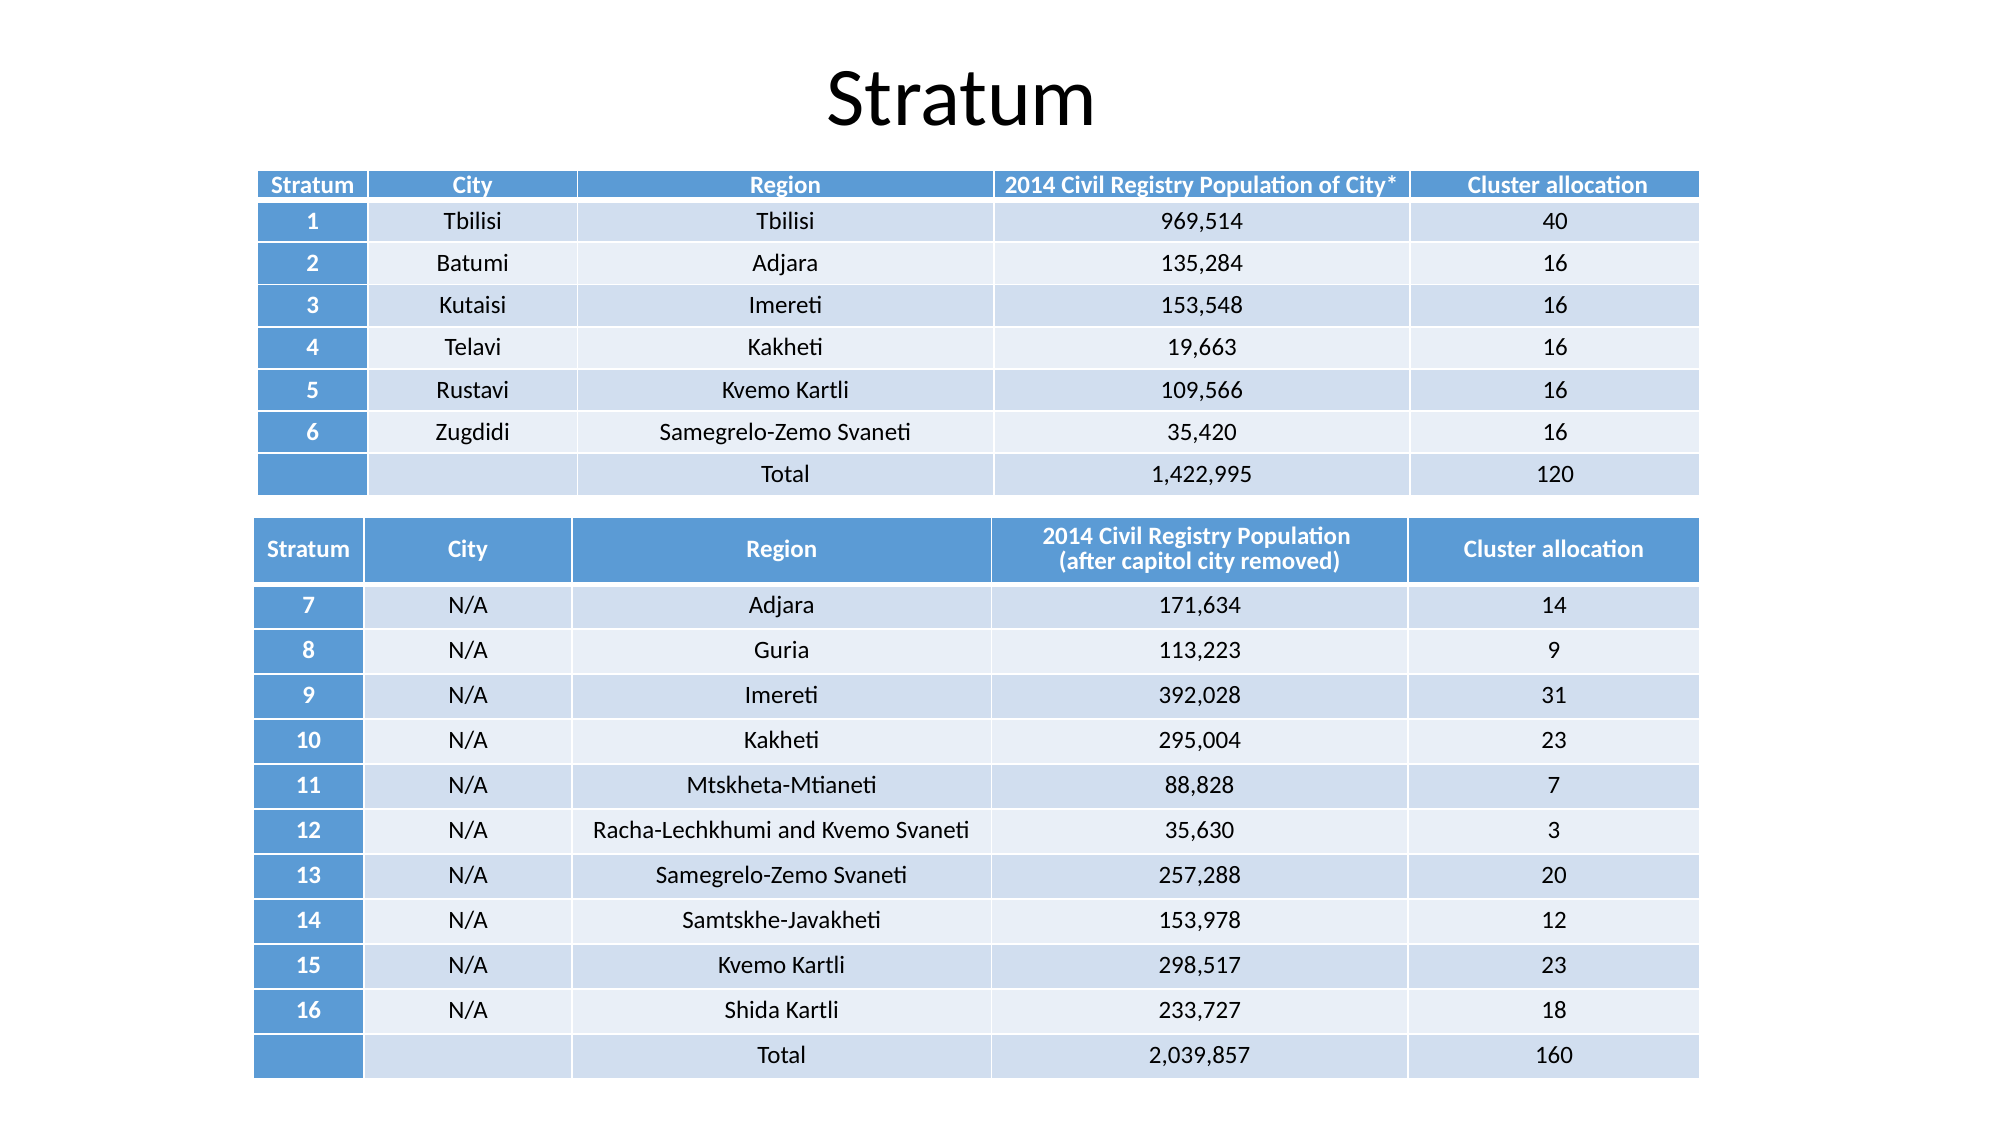

# Stratum
| Stratum | City | Region | 2014 Civil Registry Population of City\* | Cluster allocation |
| --- | --- | --- | --- | --- |
| 1 | Tbilisi | Tbilisi | 969,514 | 40 |
| 2 | Batumi | Adjara | 135,284 | 16 |
| 3 | Kutaisi | Imereti | 153,548 | 16 |
| 4 | Telavi | Kakheti | 19,663 | 16 |
| 5 | Rustavi | Kvemo Kartli | 109,566 | 16 |
| 6 | Zugdidi | Samegrelo-Zemo Svaneti | 35,420 | 16 |
|  |  | Total | 1,422,995 | 120 |
| Stratum | City | Region | 2014 Civil Registry Population (after capitol city removed) | Cluster allocation |
| --- | --- | --- | --- | --- |
| 7 | N/A | Adjara | 171,634 | 14 |
| 8 | N/A | Guria | 113,223 | 9 |
| 9 | N/A | Imereti | 392,028 | 31 |
| 10 | N/A | Kakheti | 295,004 | 23 |
| 11 | N/A | Mtskheta-Mtianeti | 88,828 | 7 |
| 12 | N/A | Racha-Lechkhumi and Kvemo Svaneti | 35,630 | 3 |
| 13 | N/A | Samegrelo-Zemo Svaneti | 257,288 | 20 |
| 14 | N/A | Samtskhe-Javakheti | 153,978 | 12 |
| 15 | N/A | Kvemo Kartli | 298,517 | 23 |
| 16 | N/A | Shida Kartli | 233,727 | 18 |
|  |  | Total | 2,039,857 | 160 |